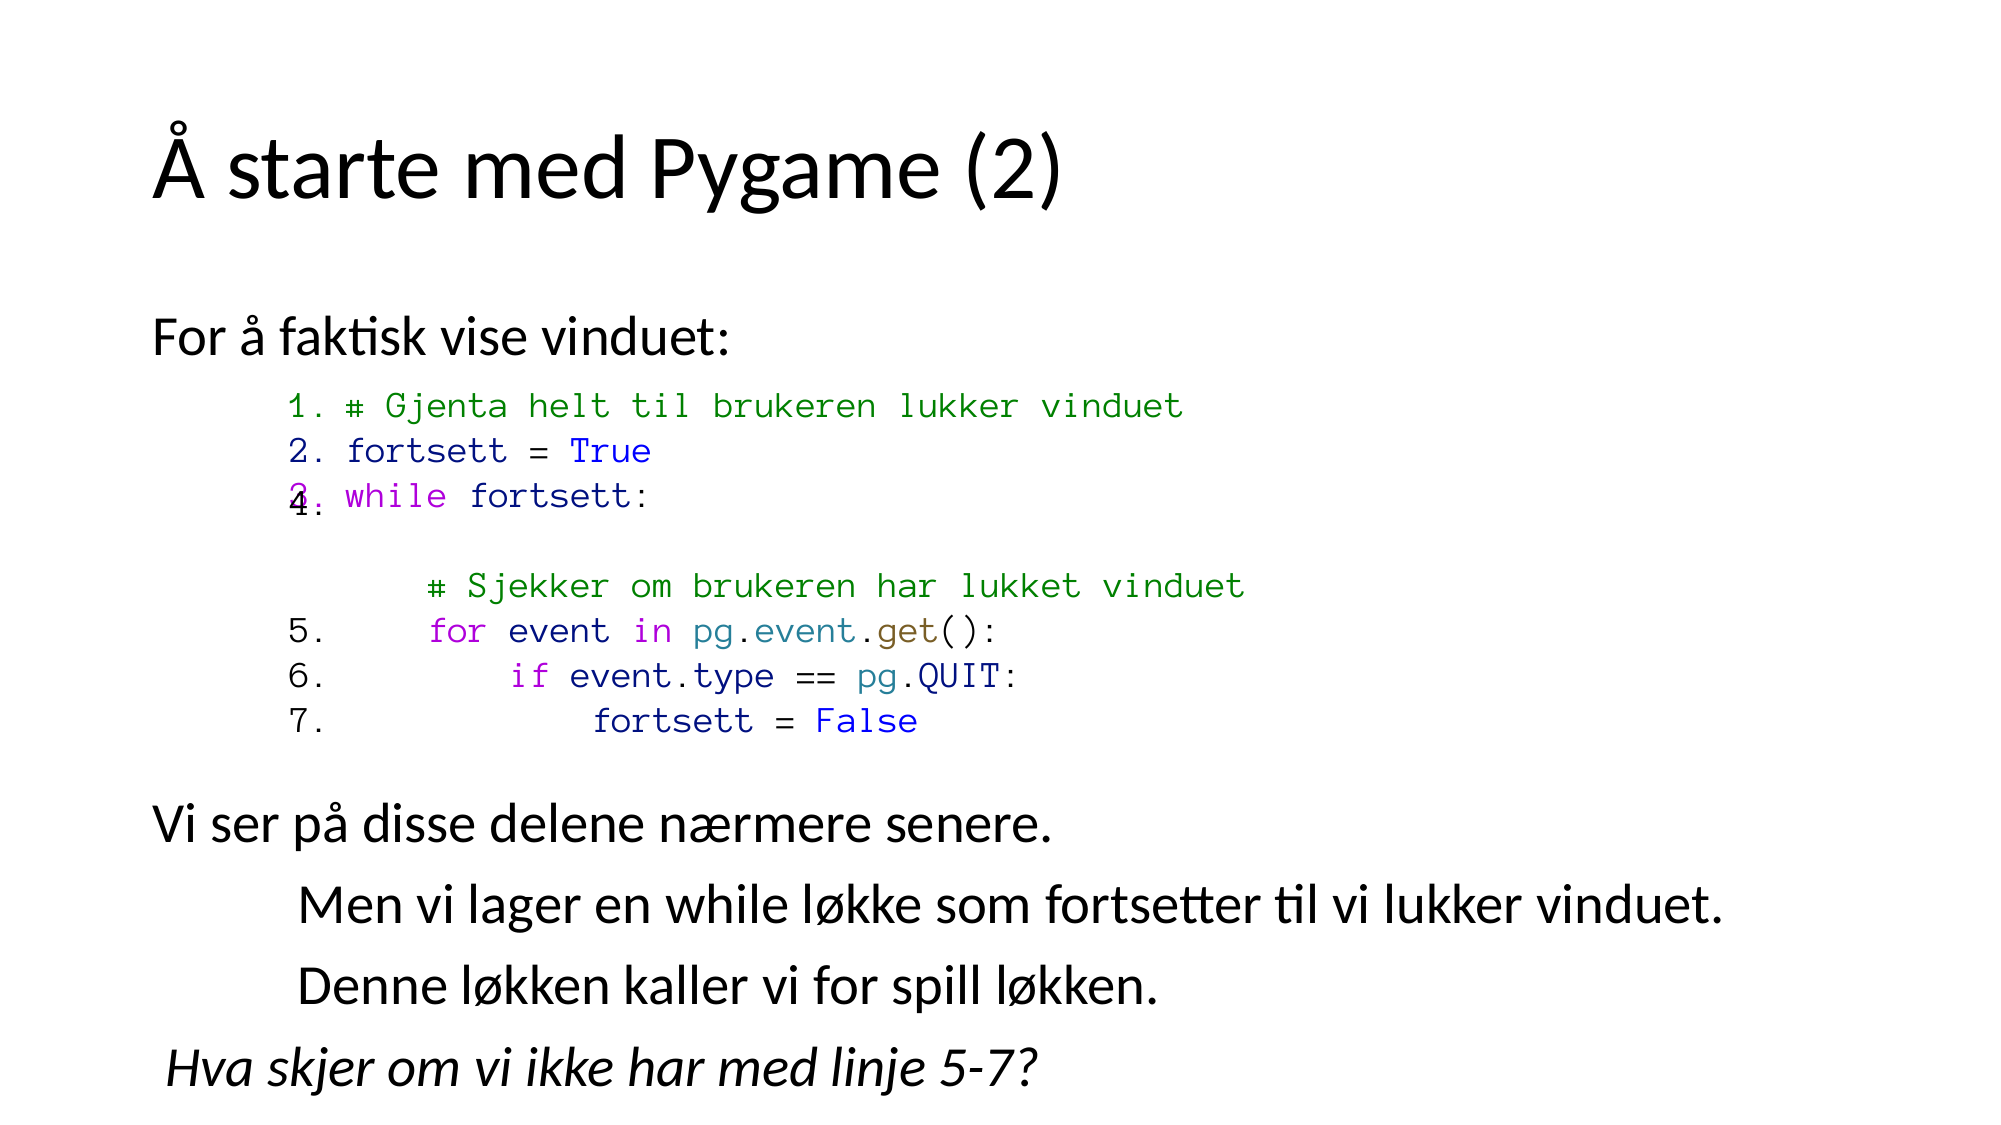

# Å starte med Pygame (2)
For å faktisk vise vinduet:

Vi ser på disse delene nærmere senere.
	Men vi lager en while løkke som fortsetter til vi lukker vinduet.
	Denne løkken kaller vi for spill løkken.
 Hva skjer om vi ikke har med linje 5-7?

# Gjenta helt til brukeren lukker vinduet
fortsett = True
while fortsett:
    # Sjekker om brukeren har lukket vinduet
    for event in pg.event.get():
        if event.type == pg.QUIT:
            fortsett = False